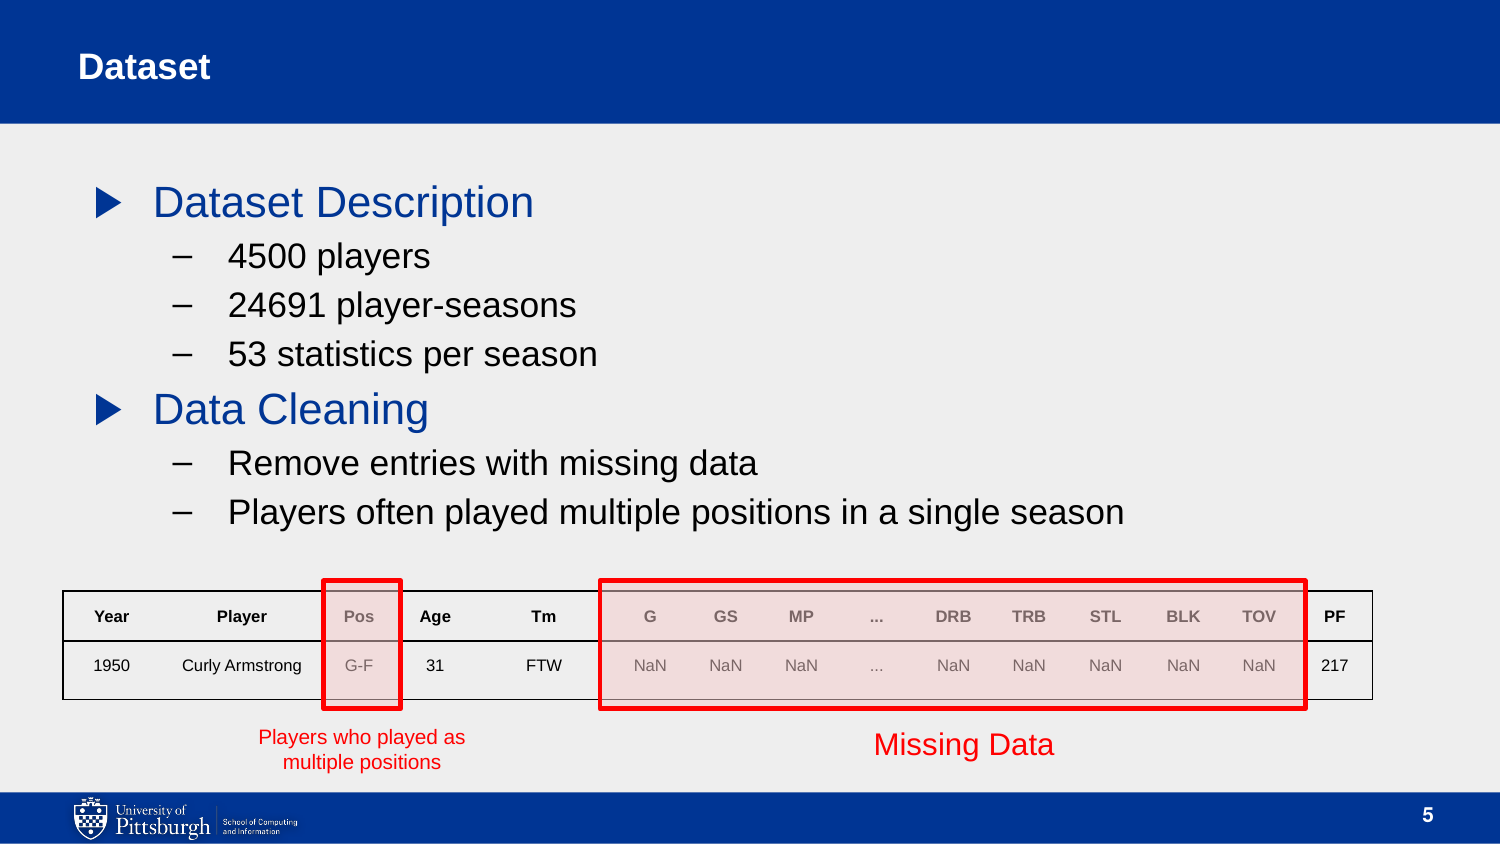

# Dataset
Dataset Description
4500 players
24691 player-seasons
53 statistics per season
Data Cleaning
Remove entries with missing data
Players often played multiple positions in a single season

| Year | Player | Pos | Age | Tm | G | GS | MP | ... | DRB | TRB | STL | BLK | TOV | PF |
| --- | --- | --- | --- | --- | --- | --- | --- | --- | --- | --- | --- | --- | --- | --- |
| 1950 | Curly Armstrong | G-F | 31 | FTW | NaN | NaN | NaN | ... | NaN | NaN | NaN | NaN | NaN | 217 |
Players who played as multiple positions
Missing Data
5